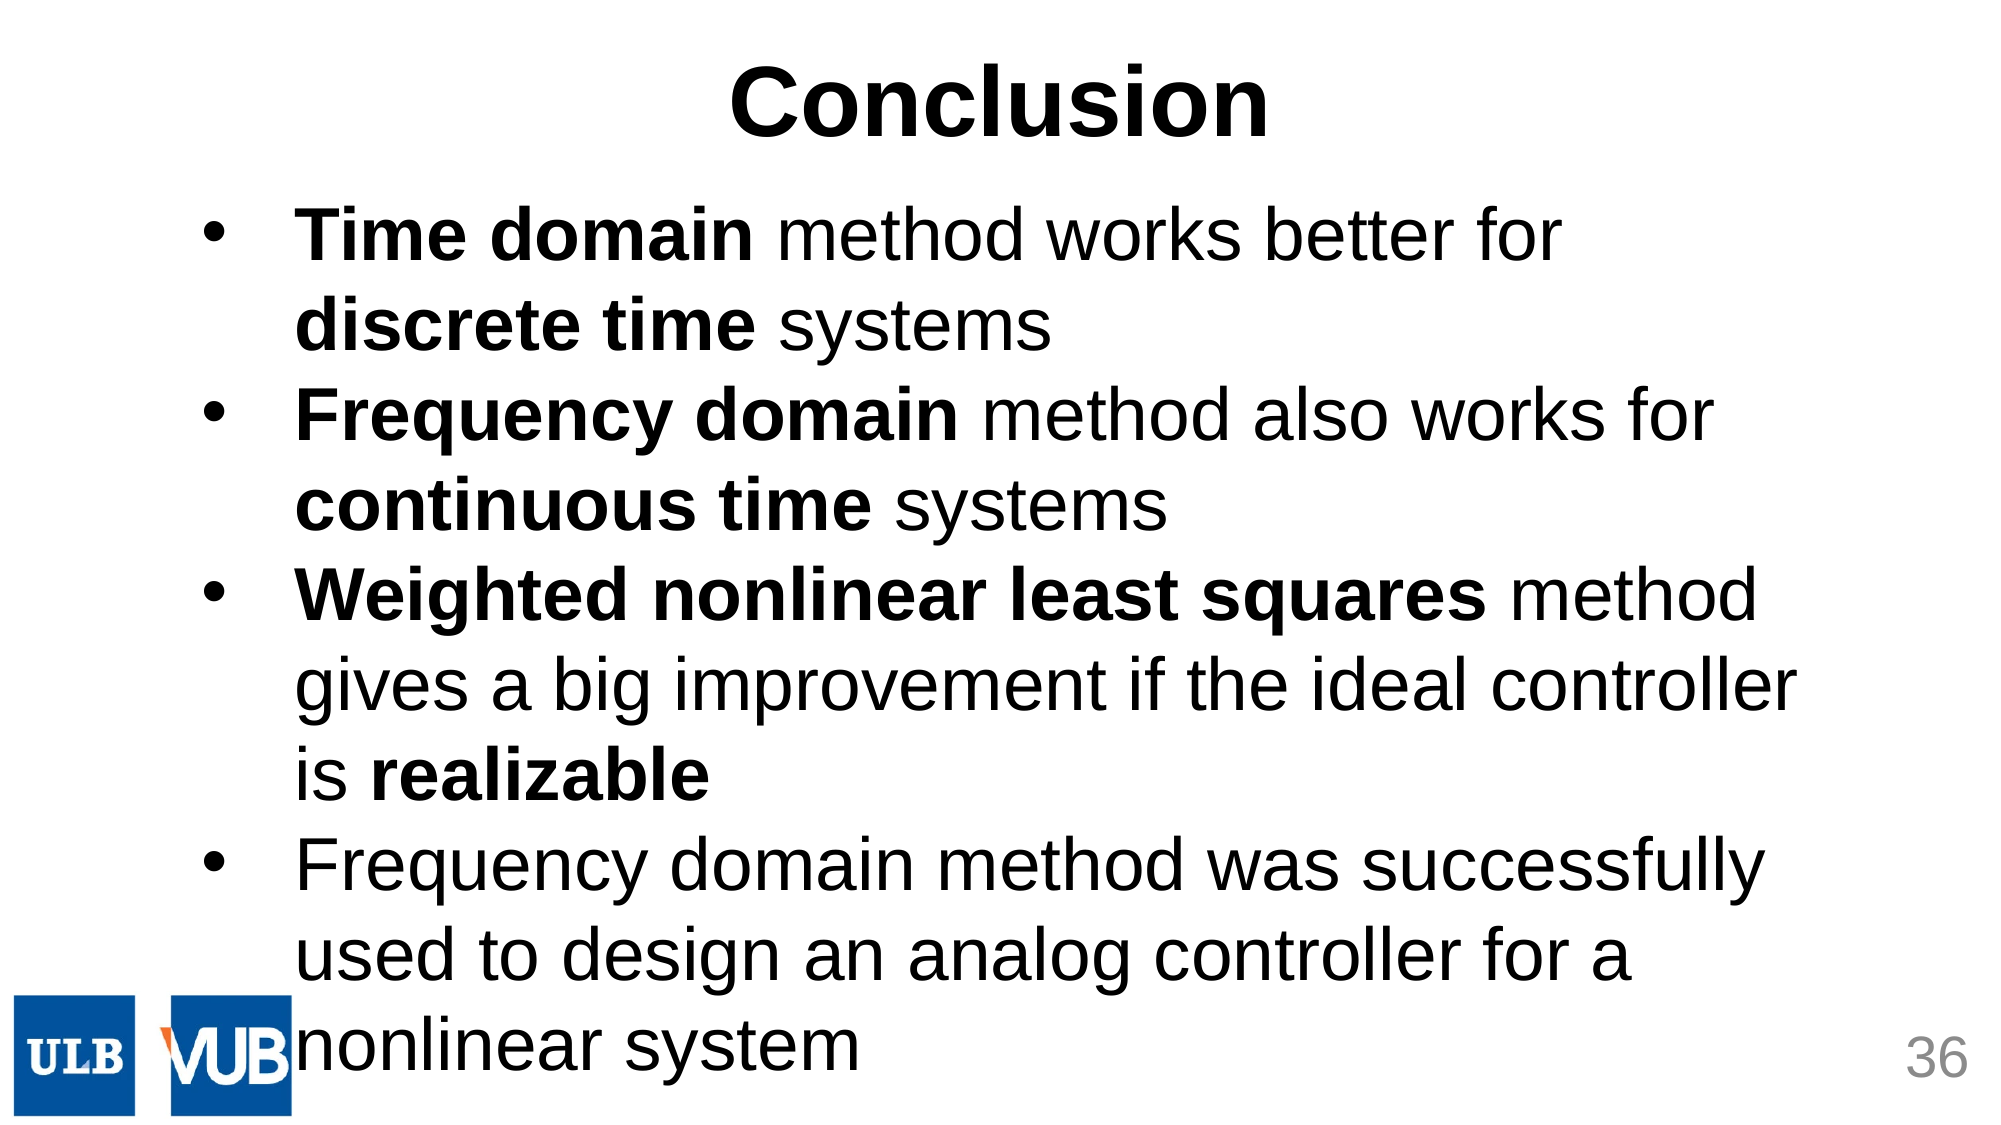

Conclusion
Time domain method works better for discrete time systems
Frequency domain method also works for continuous time systems
Weighted nonlinear least squares method gives a big improvement if the ideal controller is realizable
Frequency domain method was successfully used to design an analog controller for a nonlinear system
36